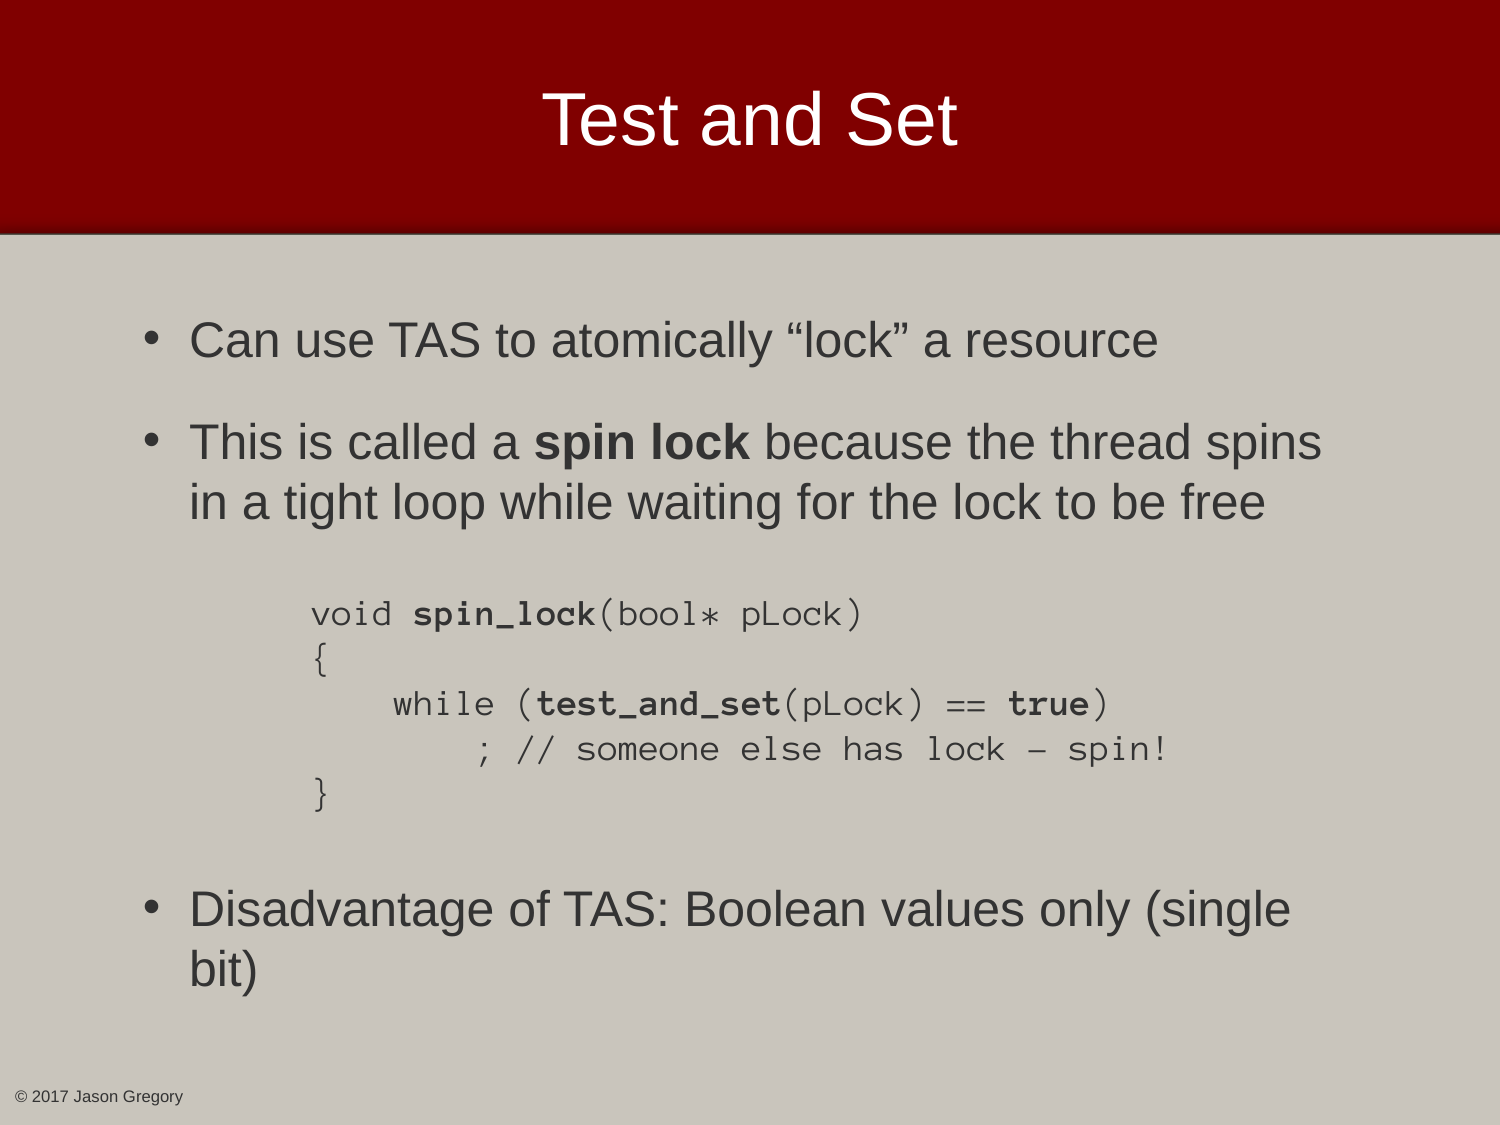

# Test and Set
Can use TAS to atomically “lock” a resource
This is called a spin lock because the thread spins in a tight loop while waiting for the lock to be free

Disadvantage of TAS: Boolean values only (single bit)

void spin_lock(bool* pLock)
{
    while (test_and_set(pLock) == true)
        ; // someone else has lock – spin!
}
© 2017 Jason Gregory